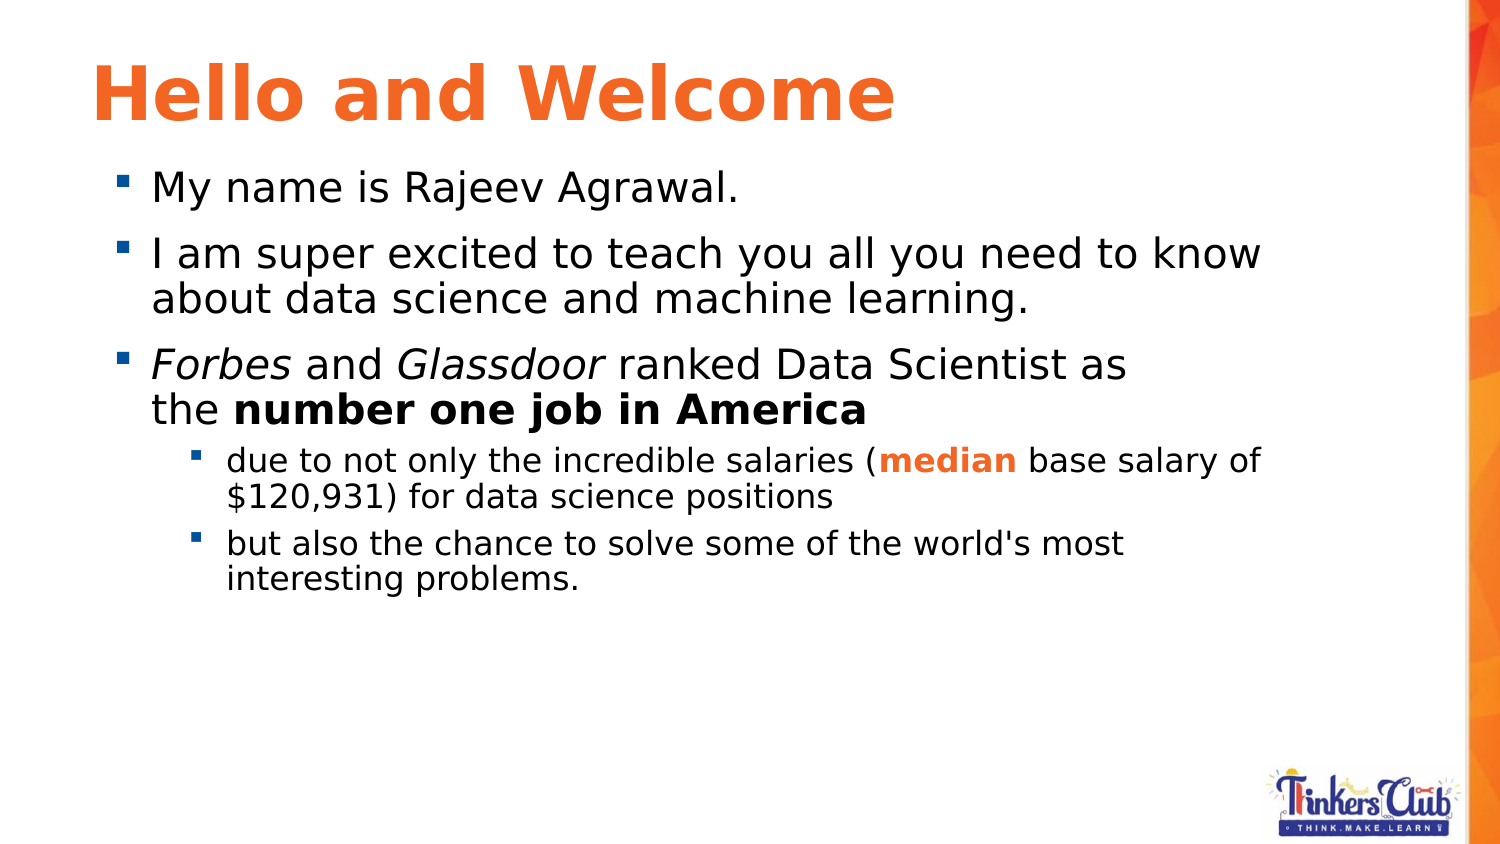

Hello and Welcome
My name is Rajeev Agrawal.
I am super excited to teach you all you need to know about data science and machine learning.
Forbes and Glassdoor ranked Data Scientist as the number one job in America
due to not only the incredible salaries (median base salary of $120,931) for data science positions
but also the chance to solve some of the world's most interesting problems.